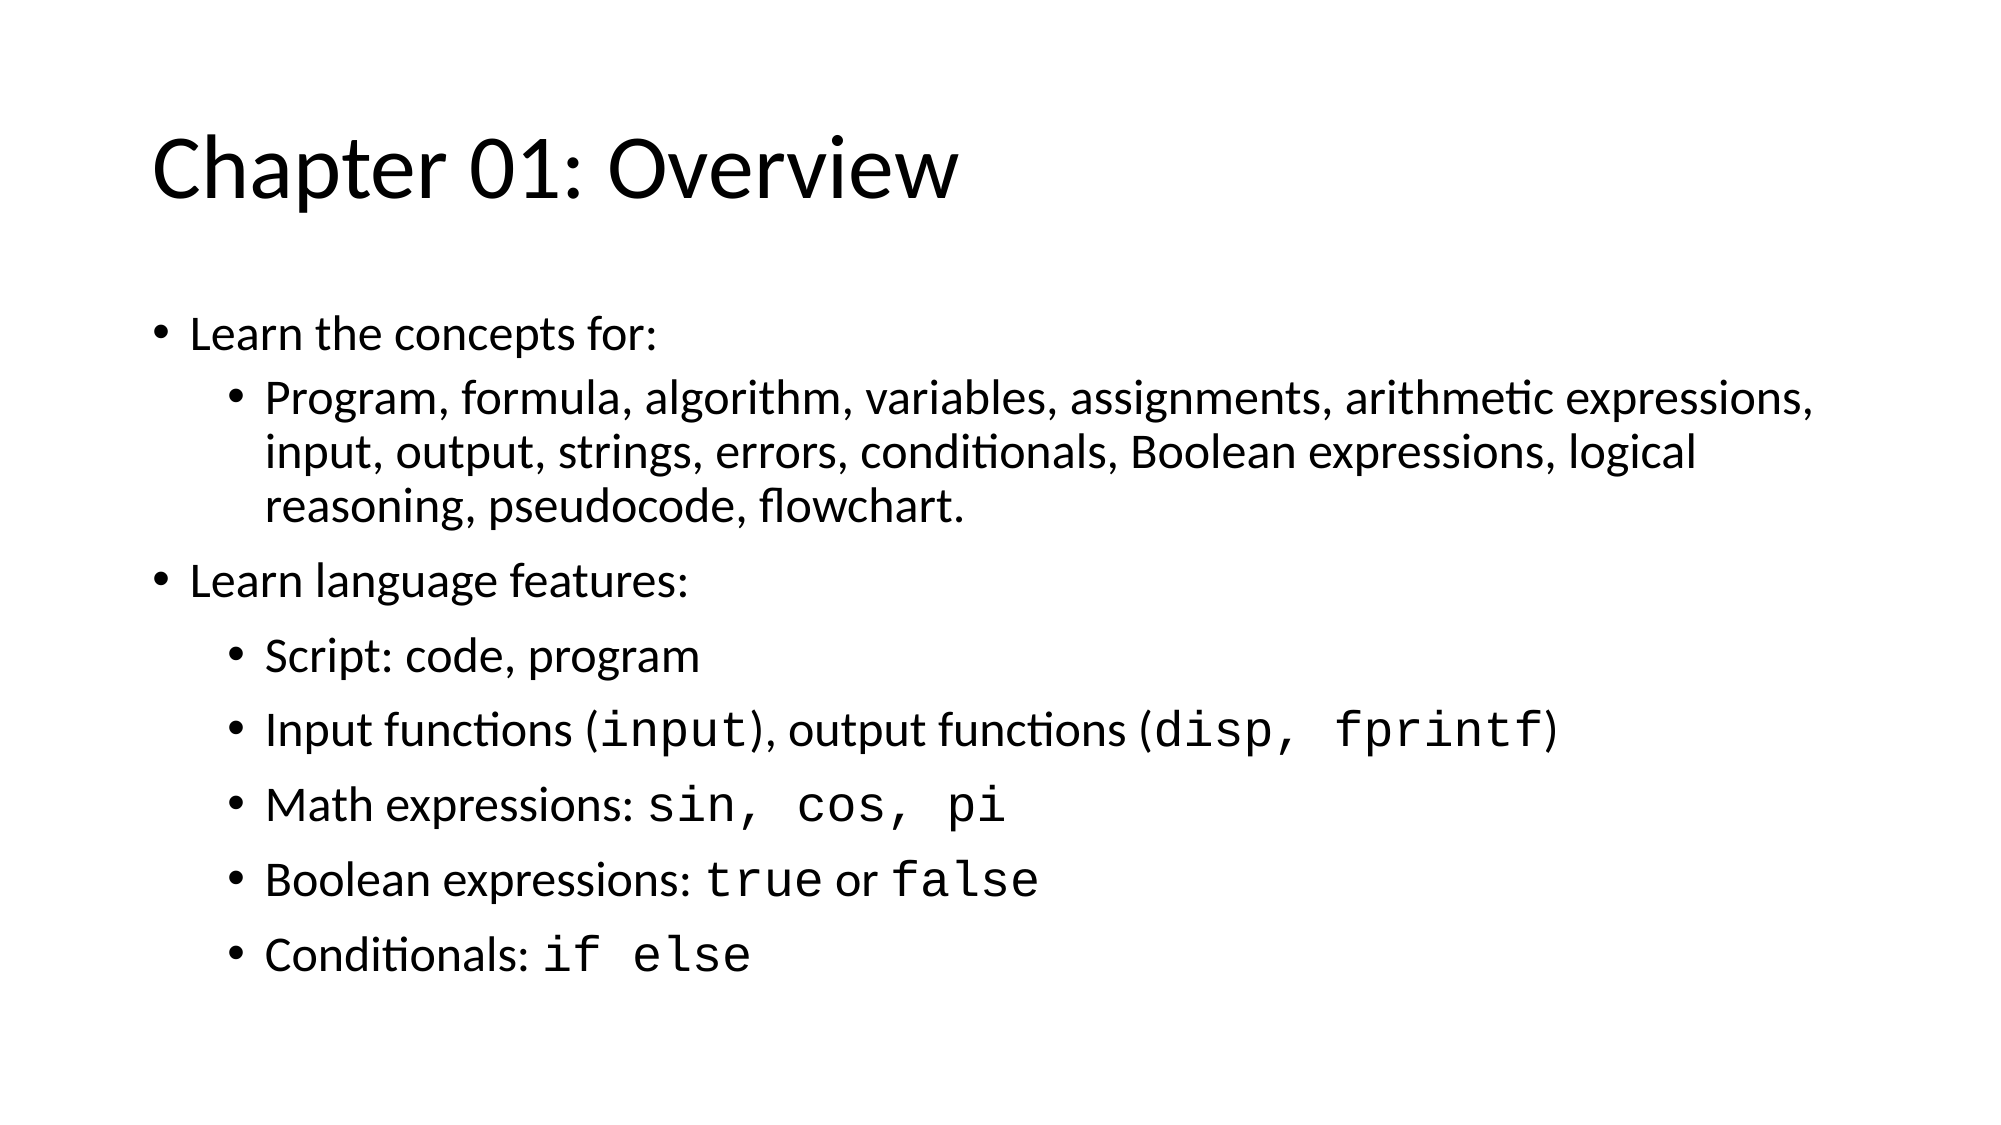

# Chapter 01: Overview
Learn the concepts for:
Program, formula, algorithm, variables, assignments, arithmetic expressions, input, output, strings, errors, conditionals, Boolean expressions, logical reasoning, pseudocode, flowchart.
Learn language features:
Script: code, program
Input functions (input), output functions (disp, fprintf)
Math expressions: sin, cos, pi
Boolean expressions: true or false
Conditionals: if else